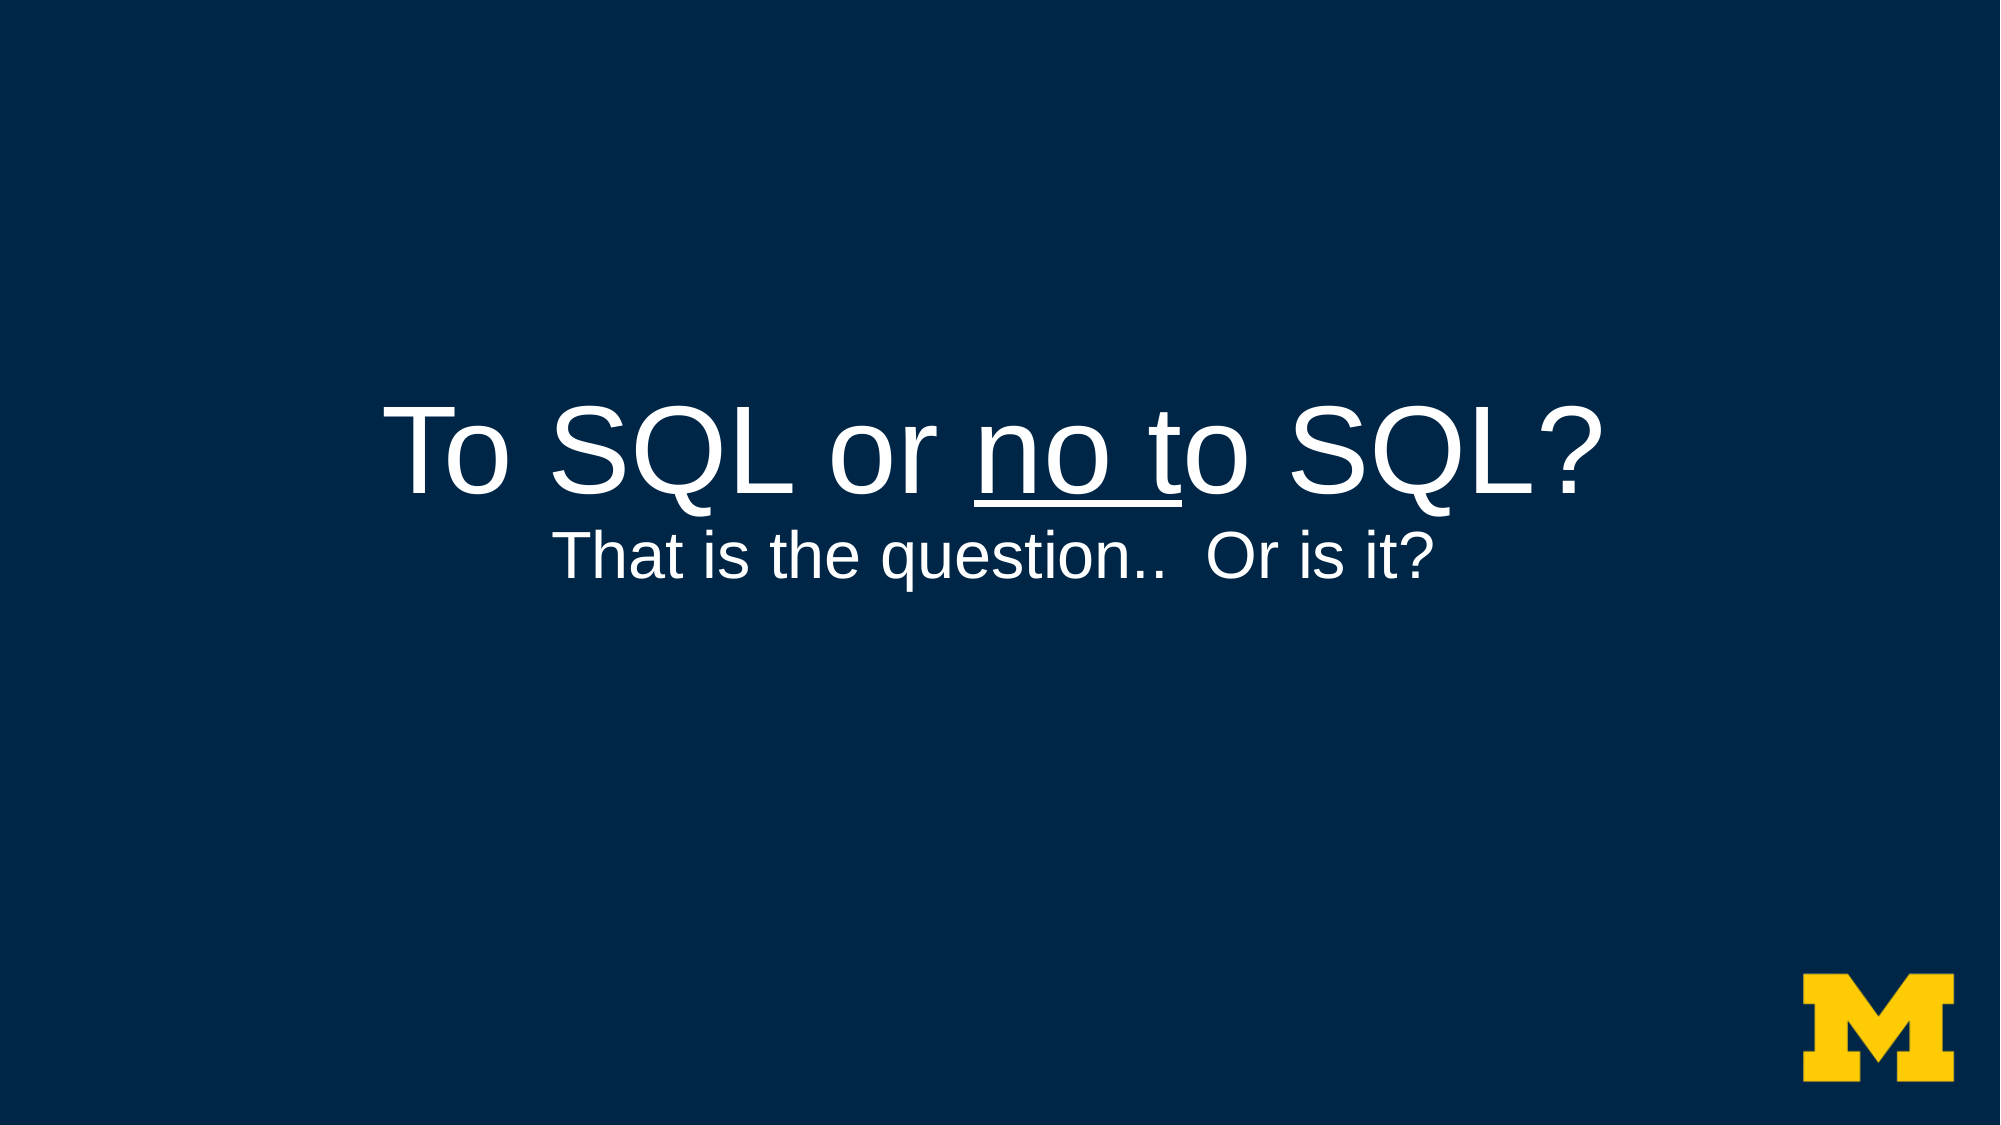

# To SQL or no to SQL? That is the question..  Or is it?